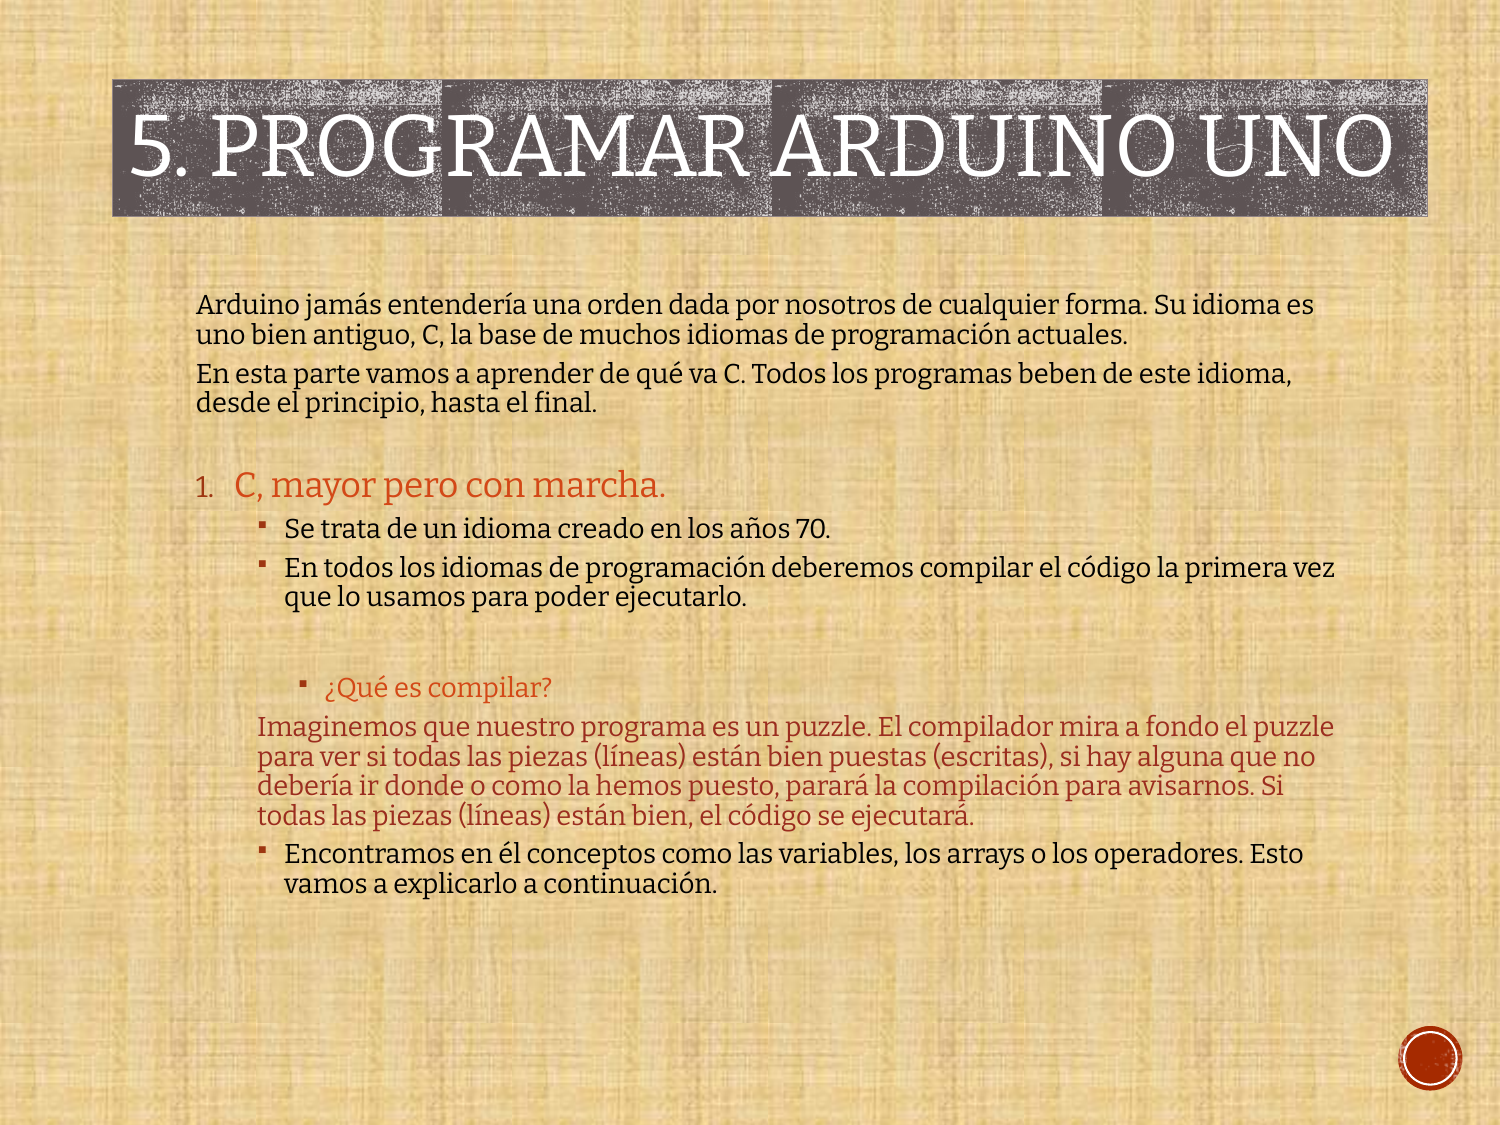

# 5. Programar arduino uno
	Arduino jamás entendería una orden dada por nosotros de cualquier forma. Su idioma es uno bien antiguo, C, la base de muchos idiomas de programación actuales.
	En esta parte vamos a aprender de qué va C. Todos los programas beben de este idioma, desde el principio, hasta el final.

	C, mayor pero con marcha.
Se trata de un idioma creado en los años 70.
En todos los idiomas de programación deberemos compilar el código la primera vez que lo usamos para poder ejecutarlo.

¿Qué es compilar?
Imaginemos que nuestro programa es un puzzle. El compilador mira a fondo el puzzle para ver si todas las piezas (líneas) están bien puestas (escritas), si hay alguna que no debería ir donde o como la hemos puesto, parará la compilación para avisarnos. Si todas las piezas (líneas) están bien, el código se ejecutará.
Encontramos en él conceptos como las variables, los arrays o los operadores. Esto vamos a explicarlo a continuación.